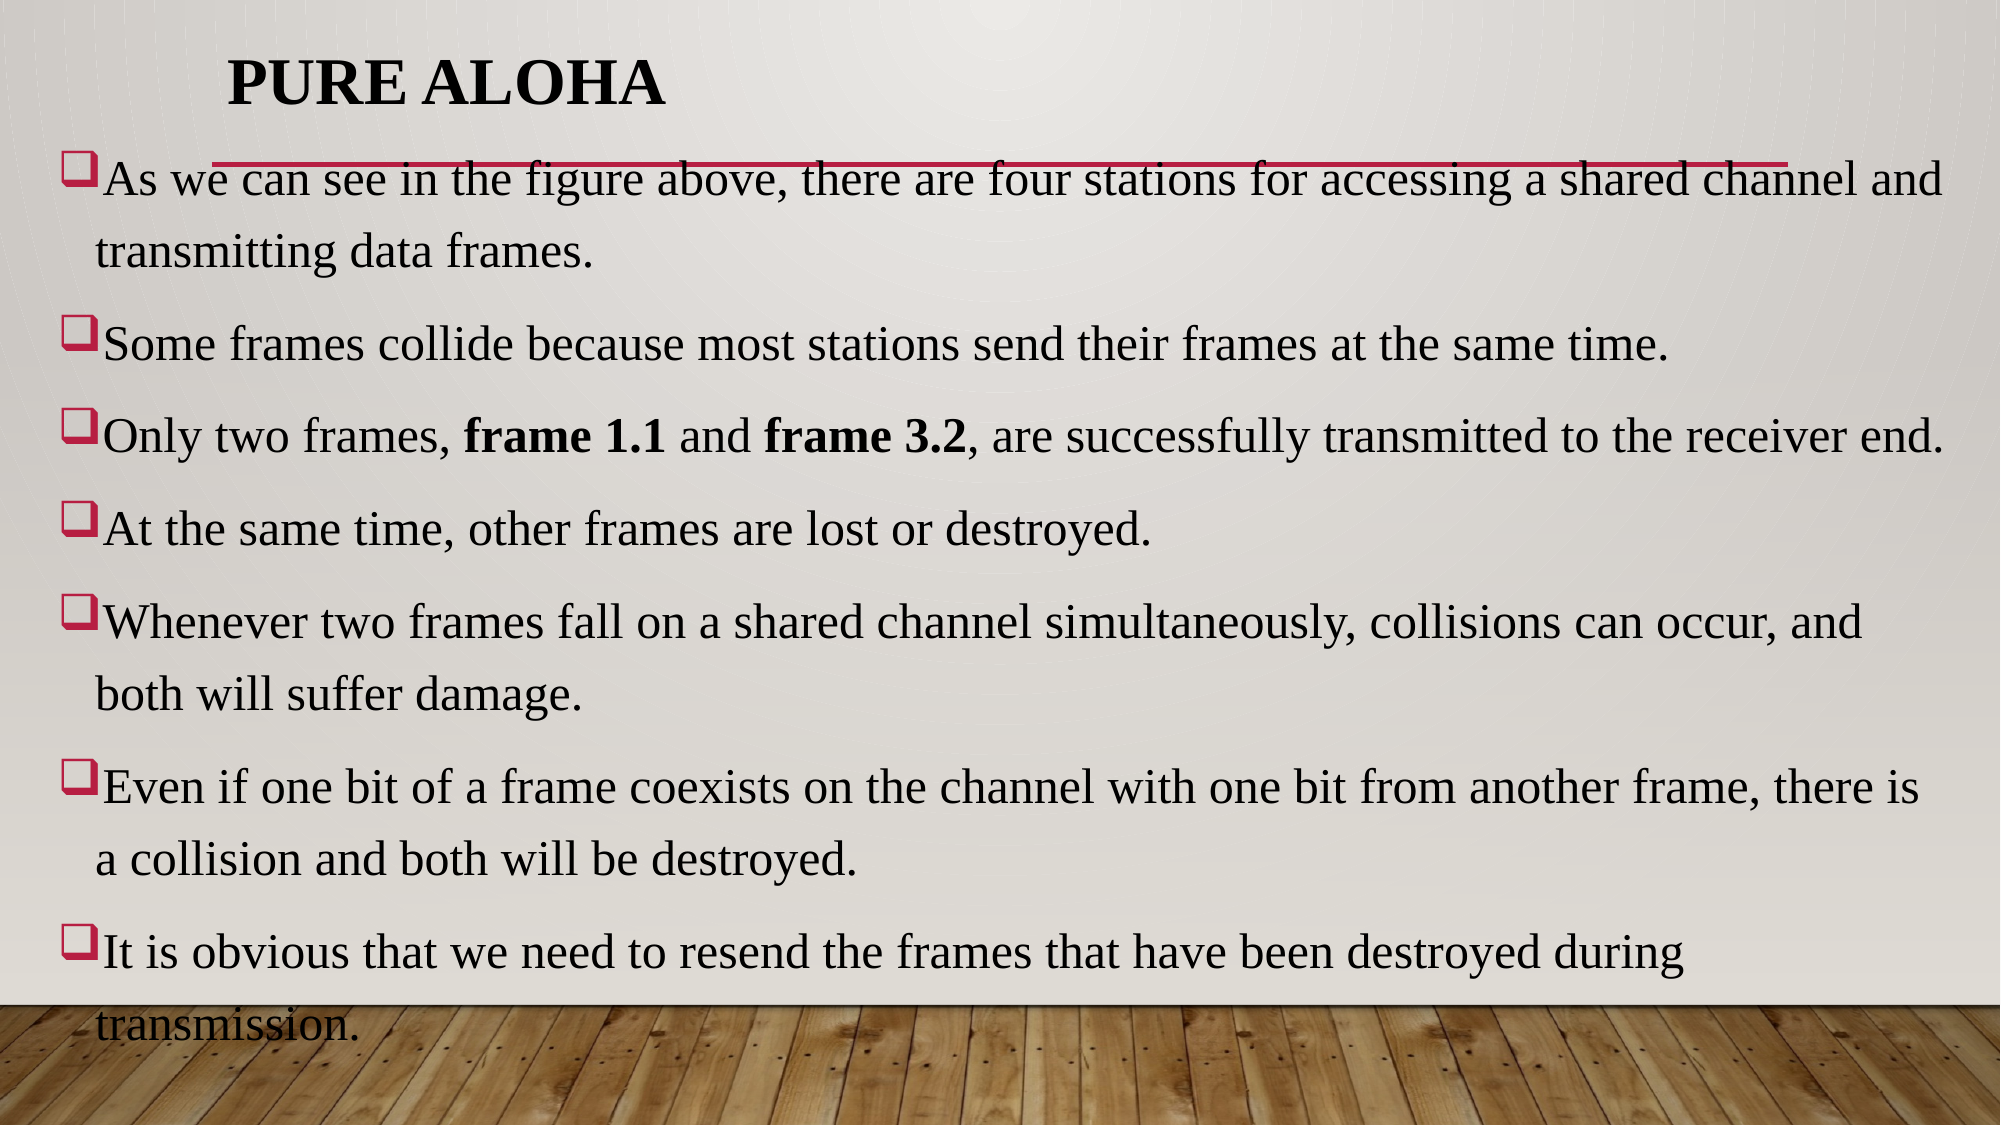

# PURE ALOHA
As we can see in the figure above, there are four stations for accessing a shared channel and transmitting data frames.
Some frames collide because most stations send their frames at the same time.
Only two frames, frame 1.1 and frame 3.2, are successfully transmitted to the receiver end.
At the same time, other frames are lost or destroyed.
Whenever two frames fall on a shared channel simultaneously, collisions can occur, and both will suffer damage.
Even if one bit of a frame coexists on the channel with one bit from another frame, there is a collision and both will be destroyed.
It is obvious that we need to resend the frames that have been destroyed during transmission.